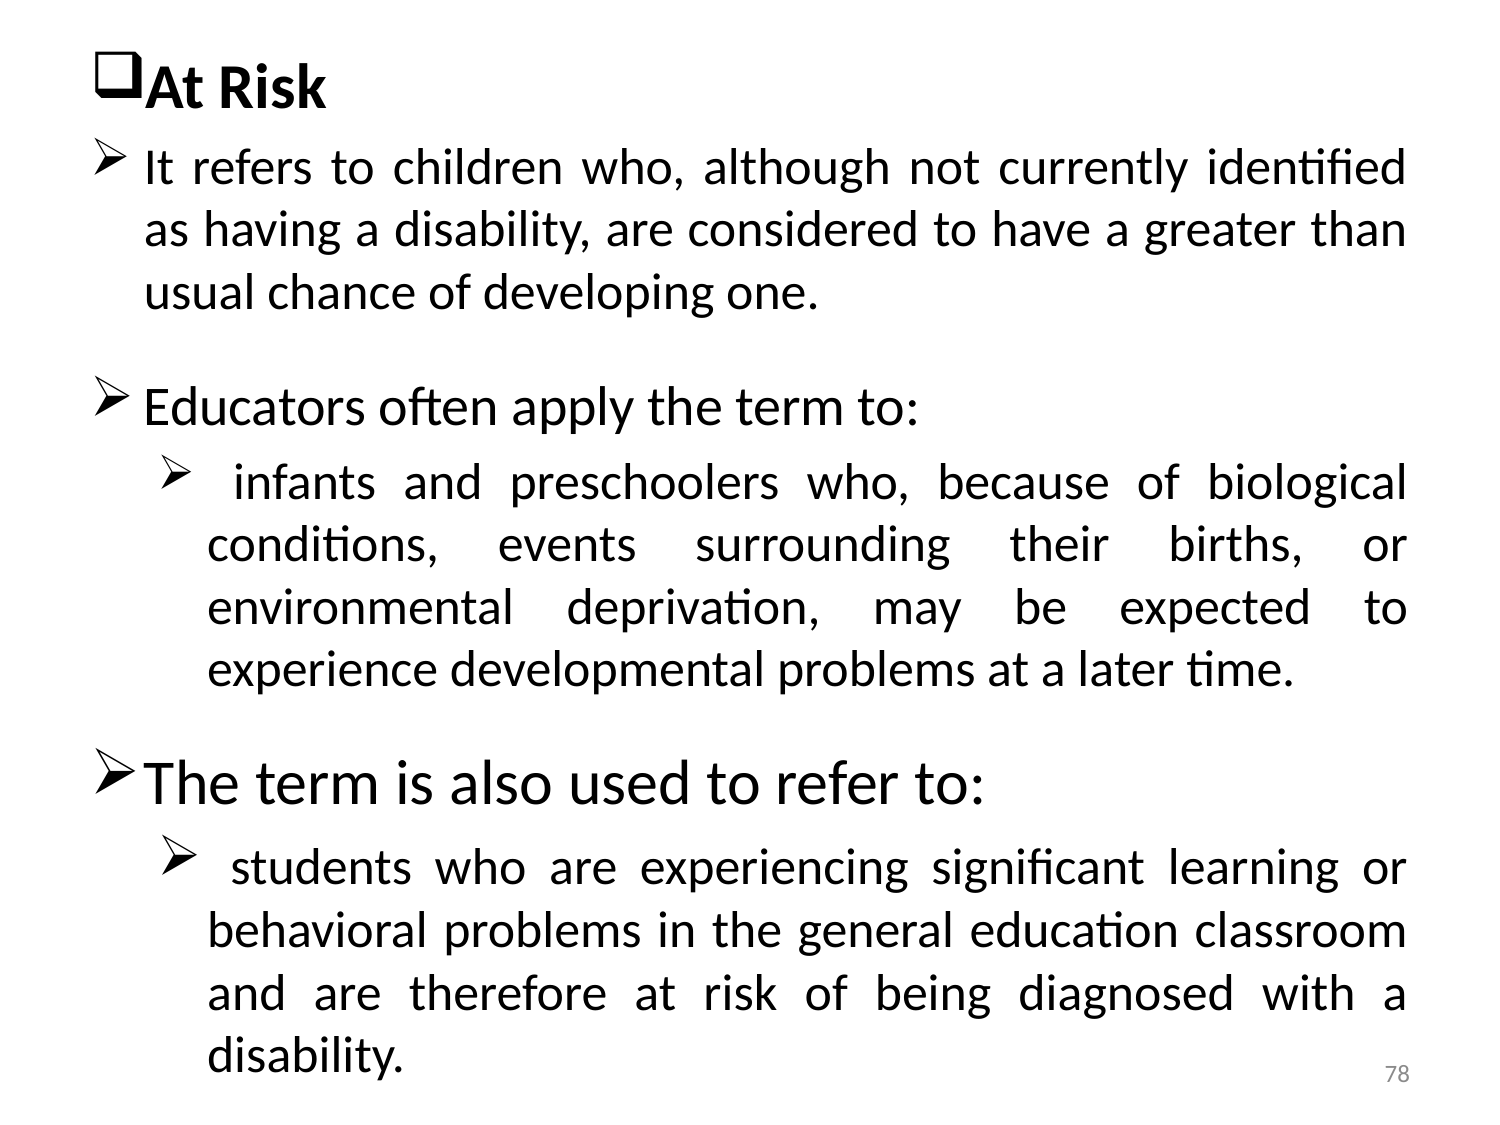

At Risk
It refers to children who, although not currently identified as having a disability, are considered to have a greater than usual chance of developing one.

Educators often apply the term to:
 infants and preschoolers who, because of biological conditions, events surrounding their births, or environmental deprivation, may be expected to experience developmental problems at a later time.

The term is also used to refer to:
 students who are experiencing significant learning or behavioral problems in the general education classroom and are therefore at risk of being diagnosed with a disability.
78